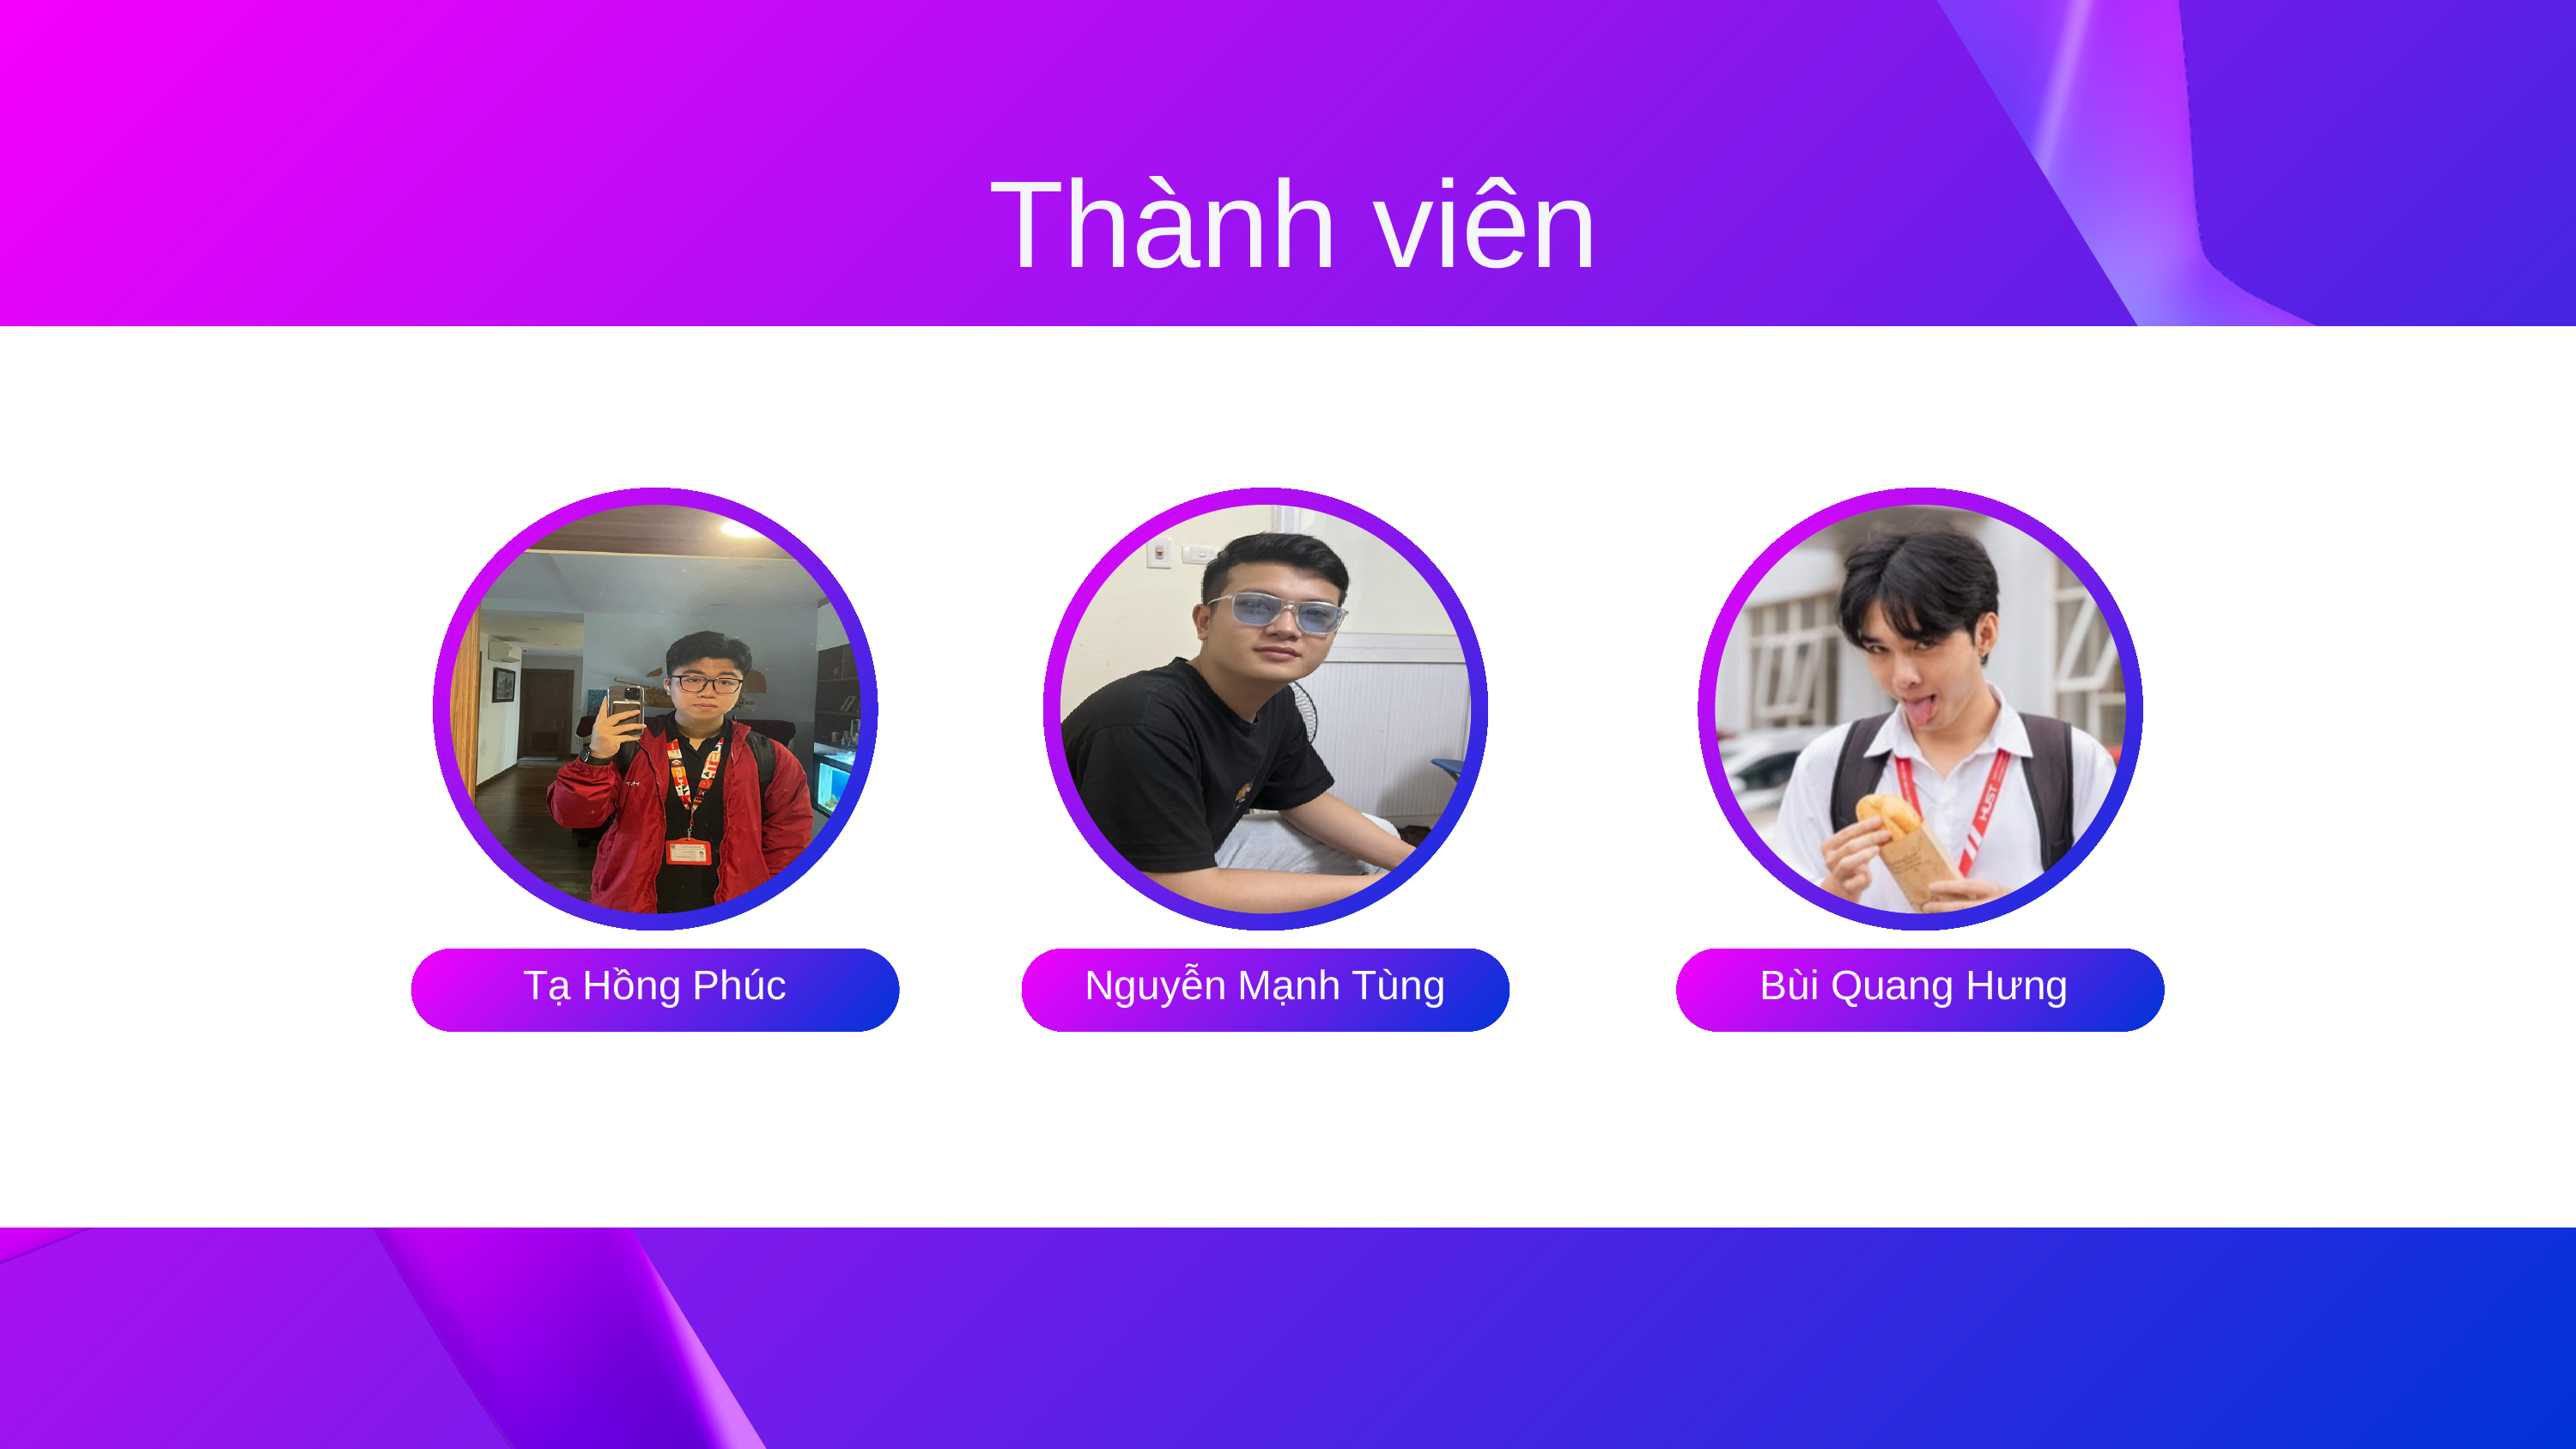

Thành viên

Tạ Hồng Phúc

Nguyễn Mạnh Tùng

Bùi Quang Hưng